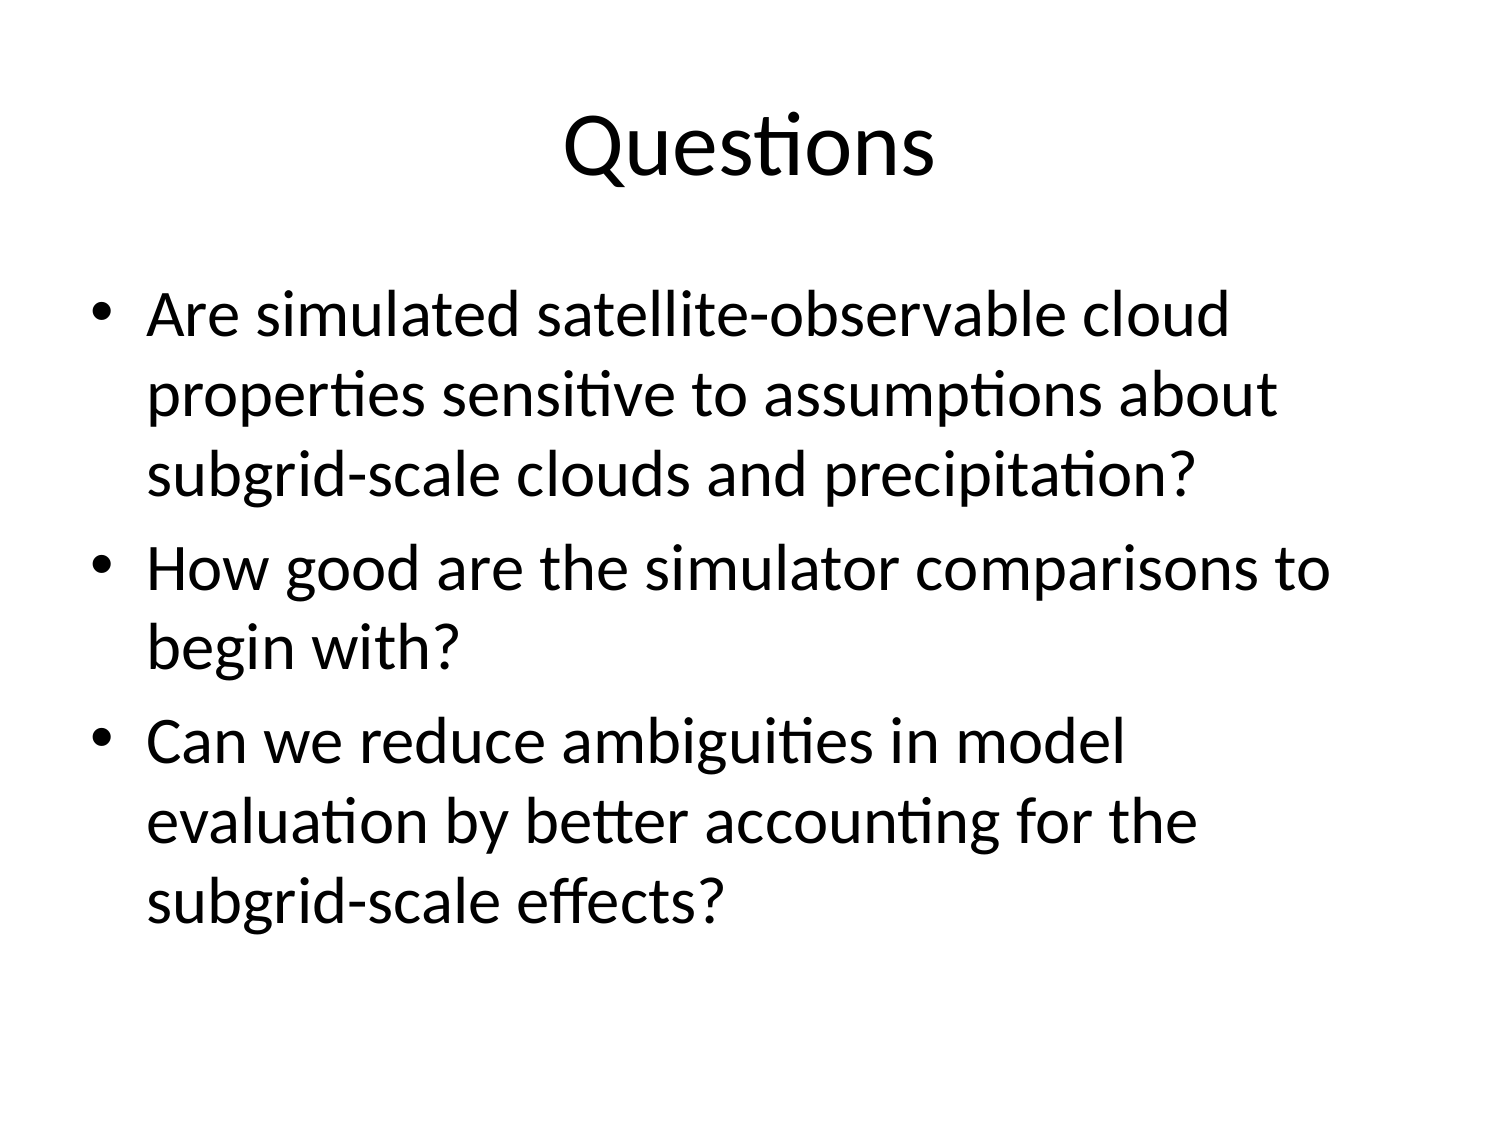

# Questions
Are simulated satellite-observable cloud properties sensitive to assumptions about subgrid-scale clouds and precipitation?
How good are the simulator comparisons to begin with?
Can we reduce ambiguities in model evaluation by better accounting for the subgrid-scale effects?